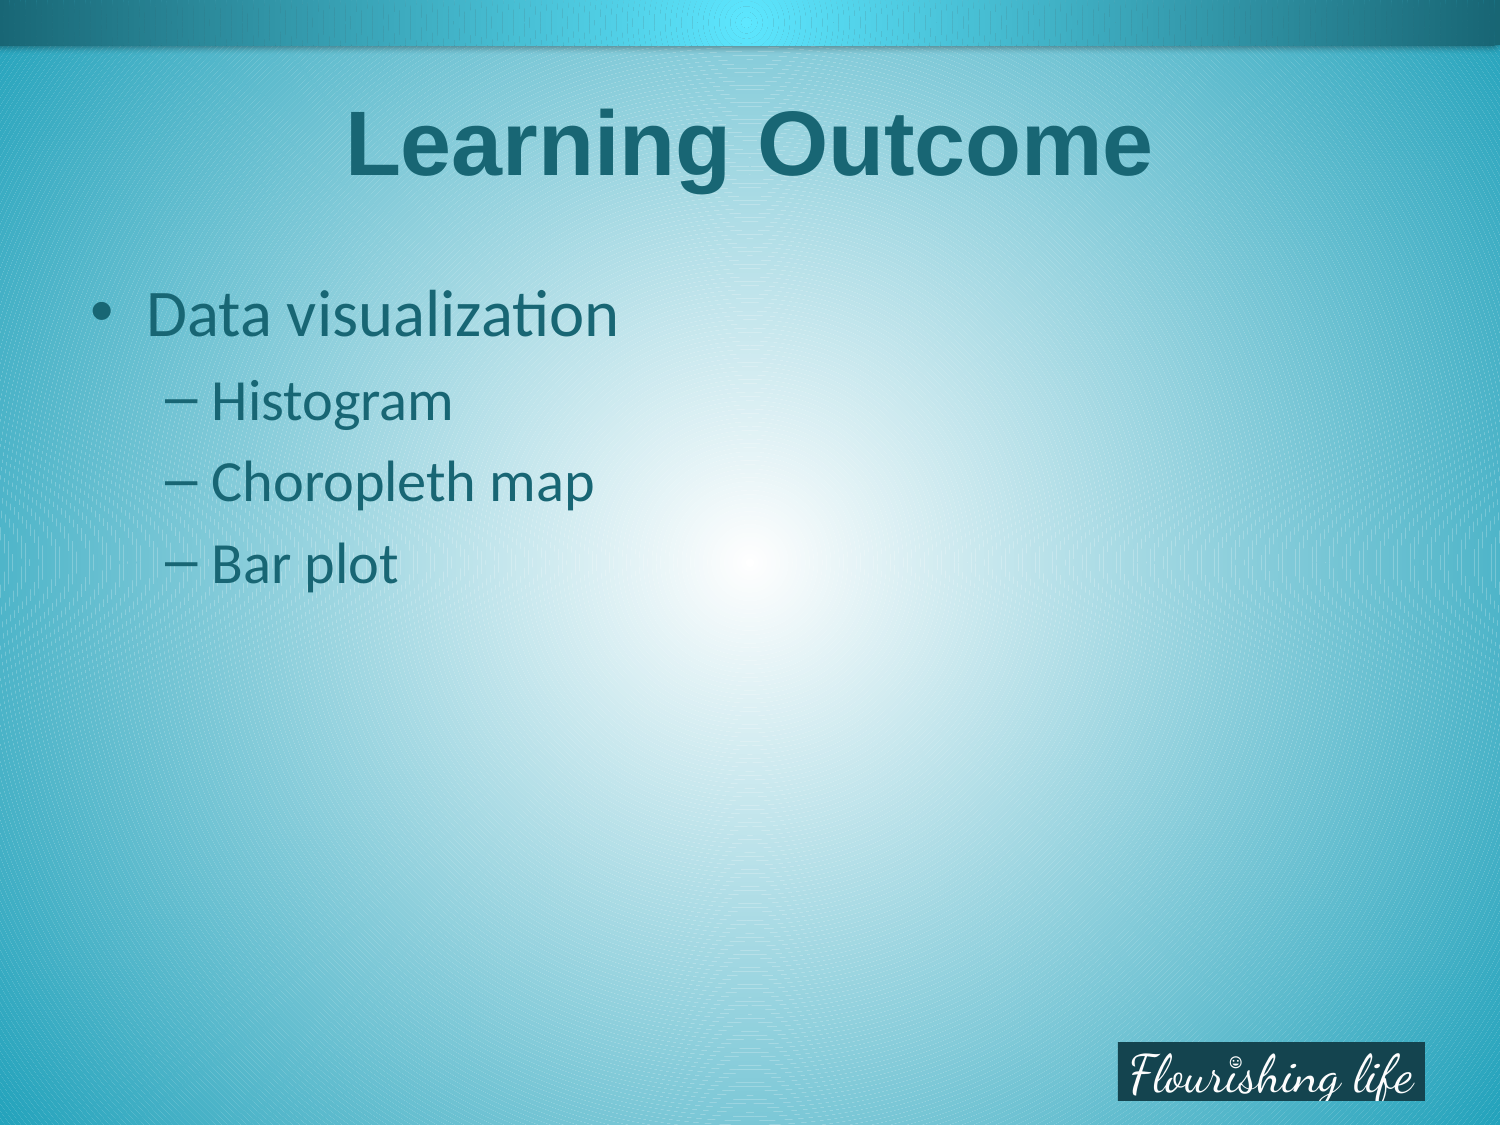

# Learning Outcome
Data visualization
Histogram
Choropleth map
Bar plot